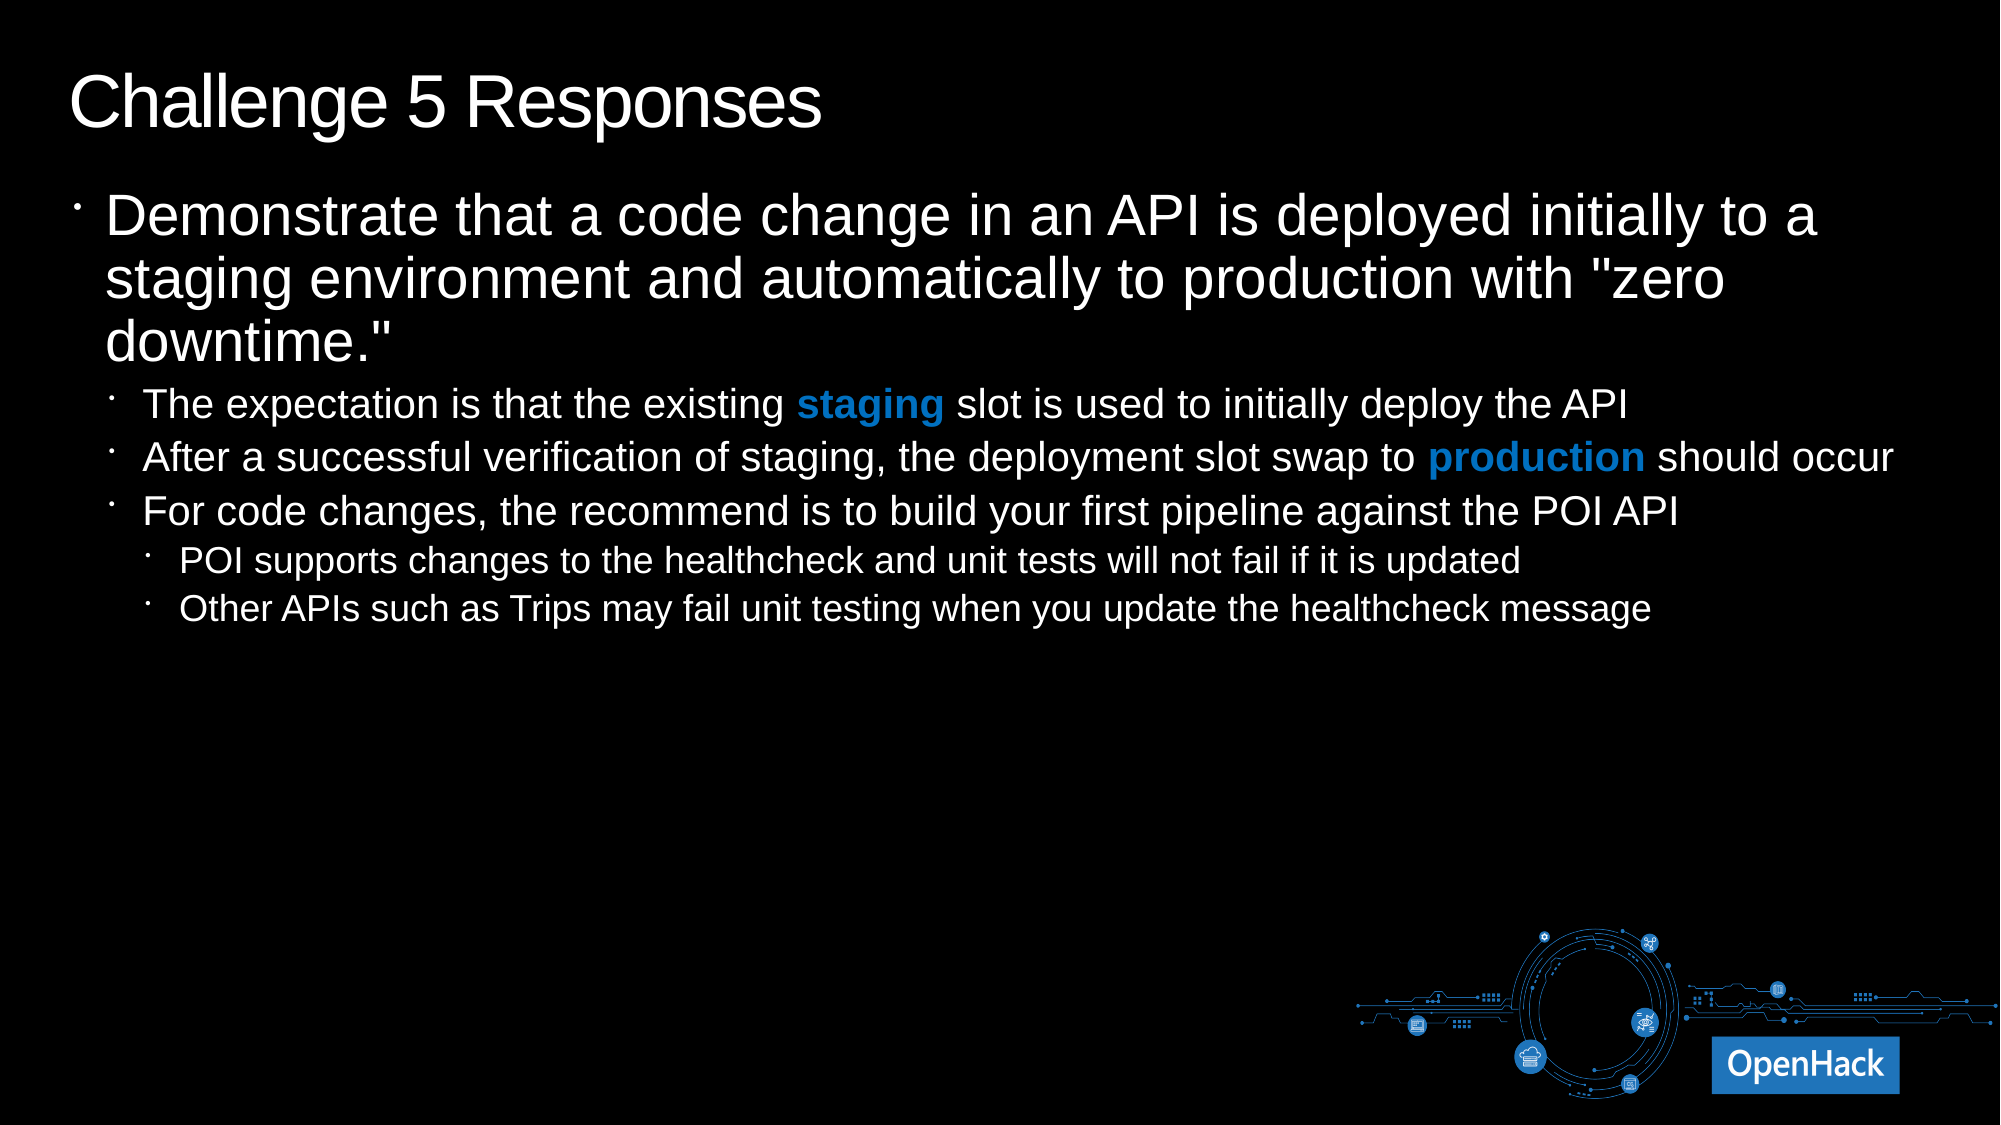

# Challenge 5 Responses
Demonstrate that a code change in an API is deployed initially to a staging environment and automatically to production with "zero downtime."
The expectation is that the existing staging slot is used to initially deploy the API
After a successful verification of staging, the deployment slot swap to production should occur
For code changes, the recommend is to build your first pipeline against the POI API
POI supports changes to the healthcheck and unit tests will not fail if it is updated
Other APIs such as Trips may fail unit testing when you update the healthcheck message